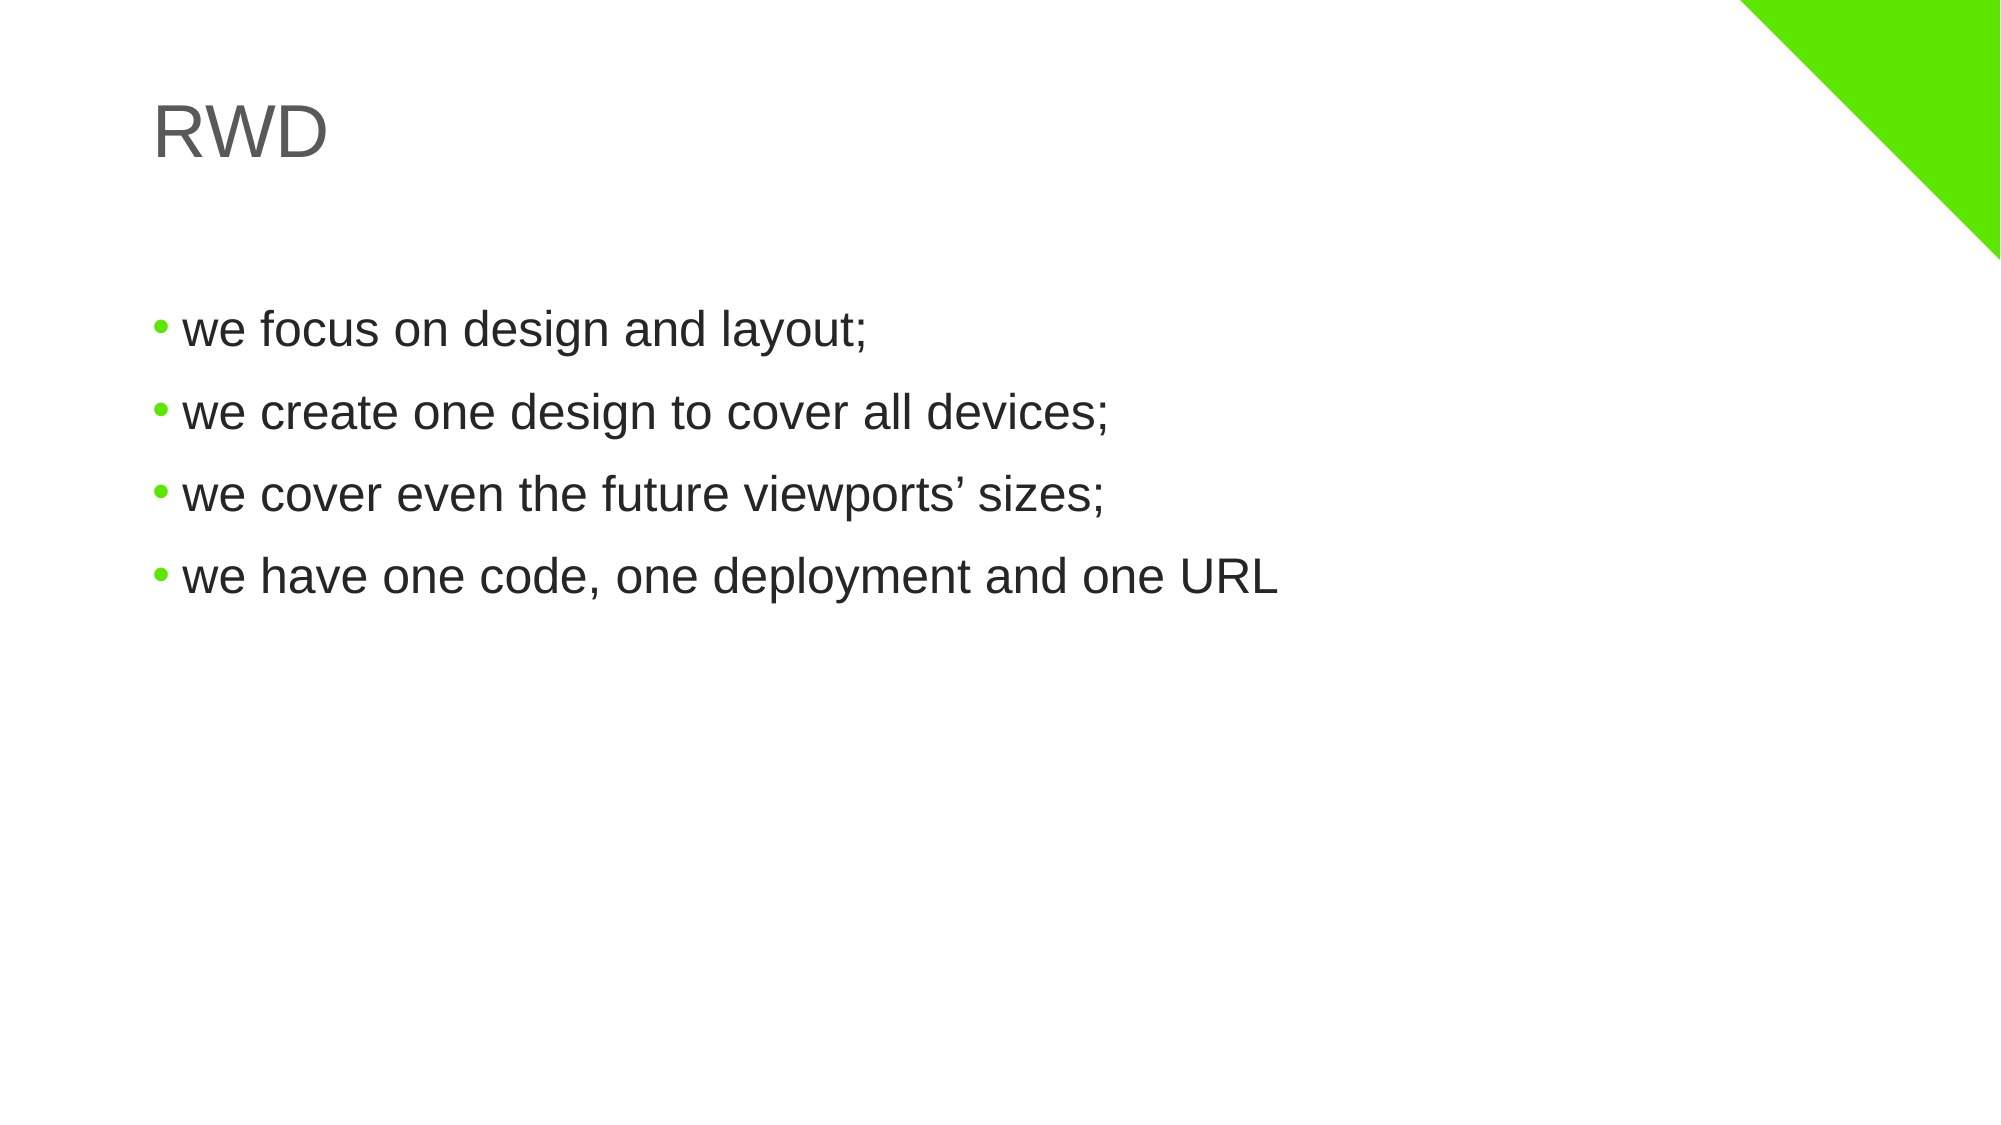

RWD
we focus on design and layout;
we create one design to cover all devices;
we cover even the future viewports’ sizes;
we have one code, one deployment and one URL